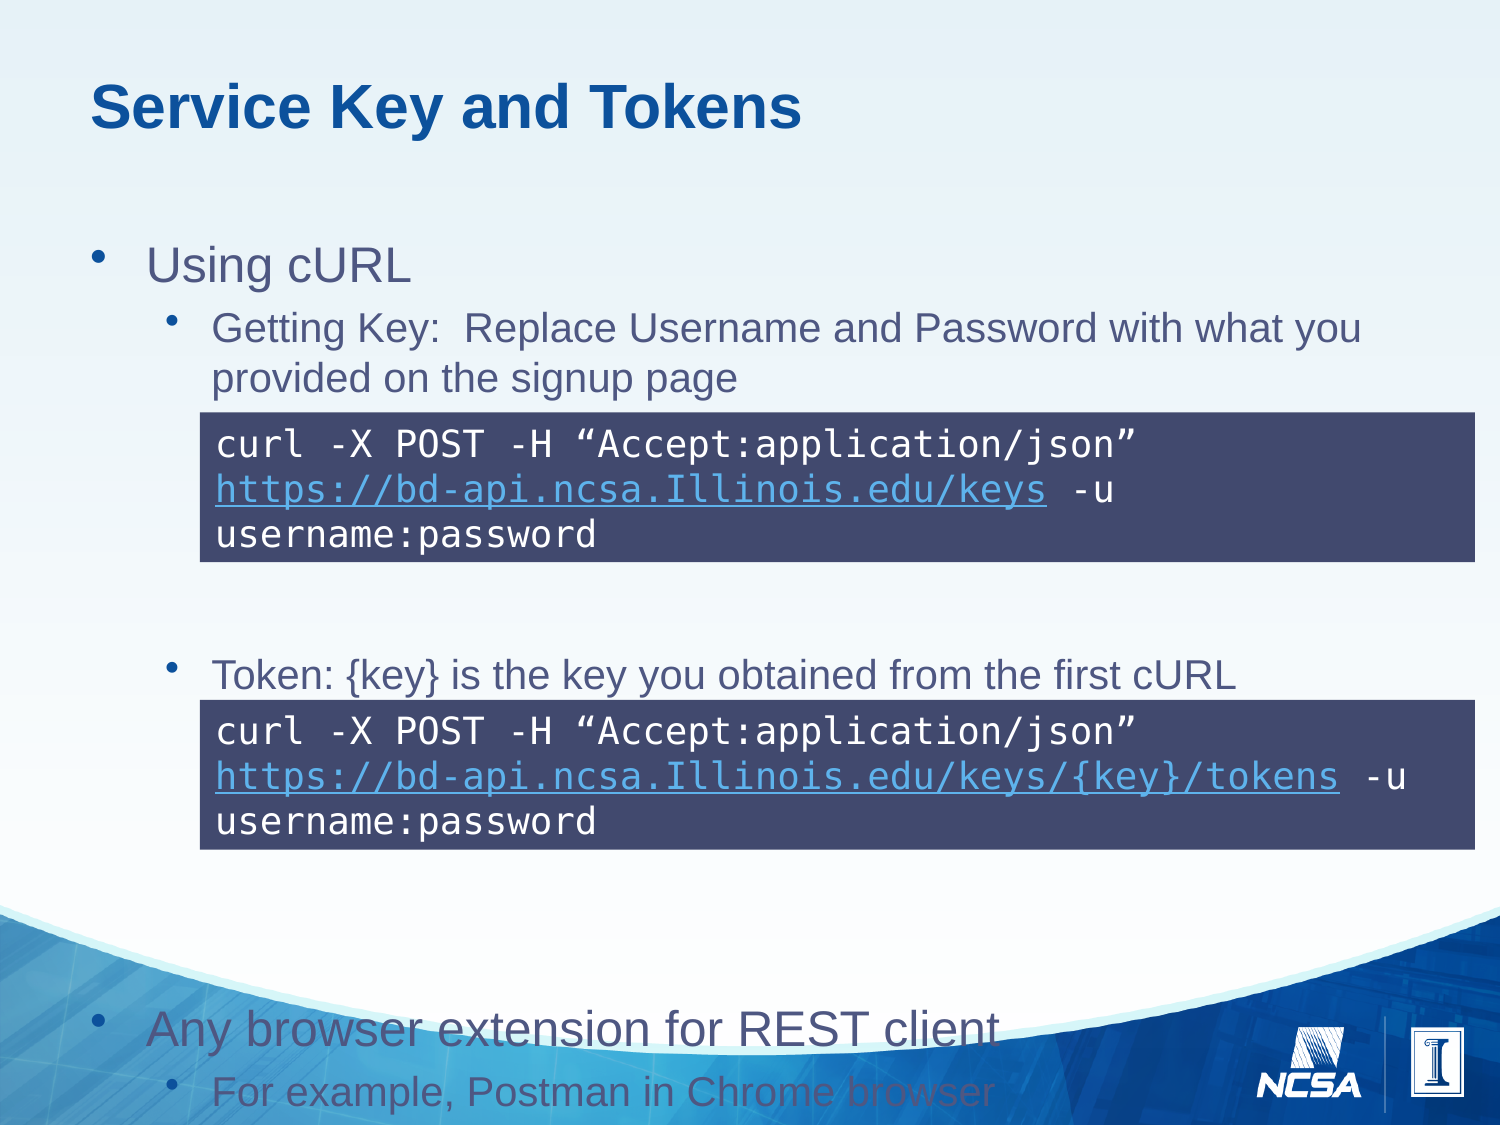

# Service Key and Tokens
Using cURL
Getting Key:  Replace Username and Password with what you provided on the signup page

Token: {key} is the key you obtained from the first cURL command

Any browser extension for REST client
For example, Postman in Chrome browser

curl -X POST -H “Accept:application/json” https://bd-api.ncsa.Illinois.edu/keys -u username:password
curl -X POST -H “Accept:application/json” https://bd-api.ncsa.Illinois.edu/keys/{key}/tokens -u username:password